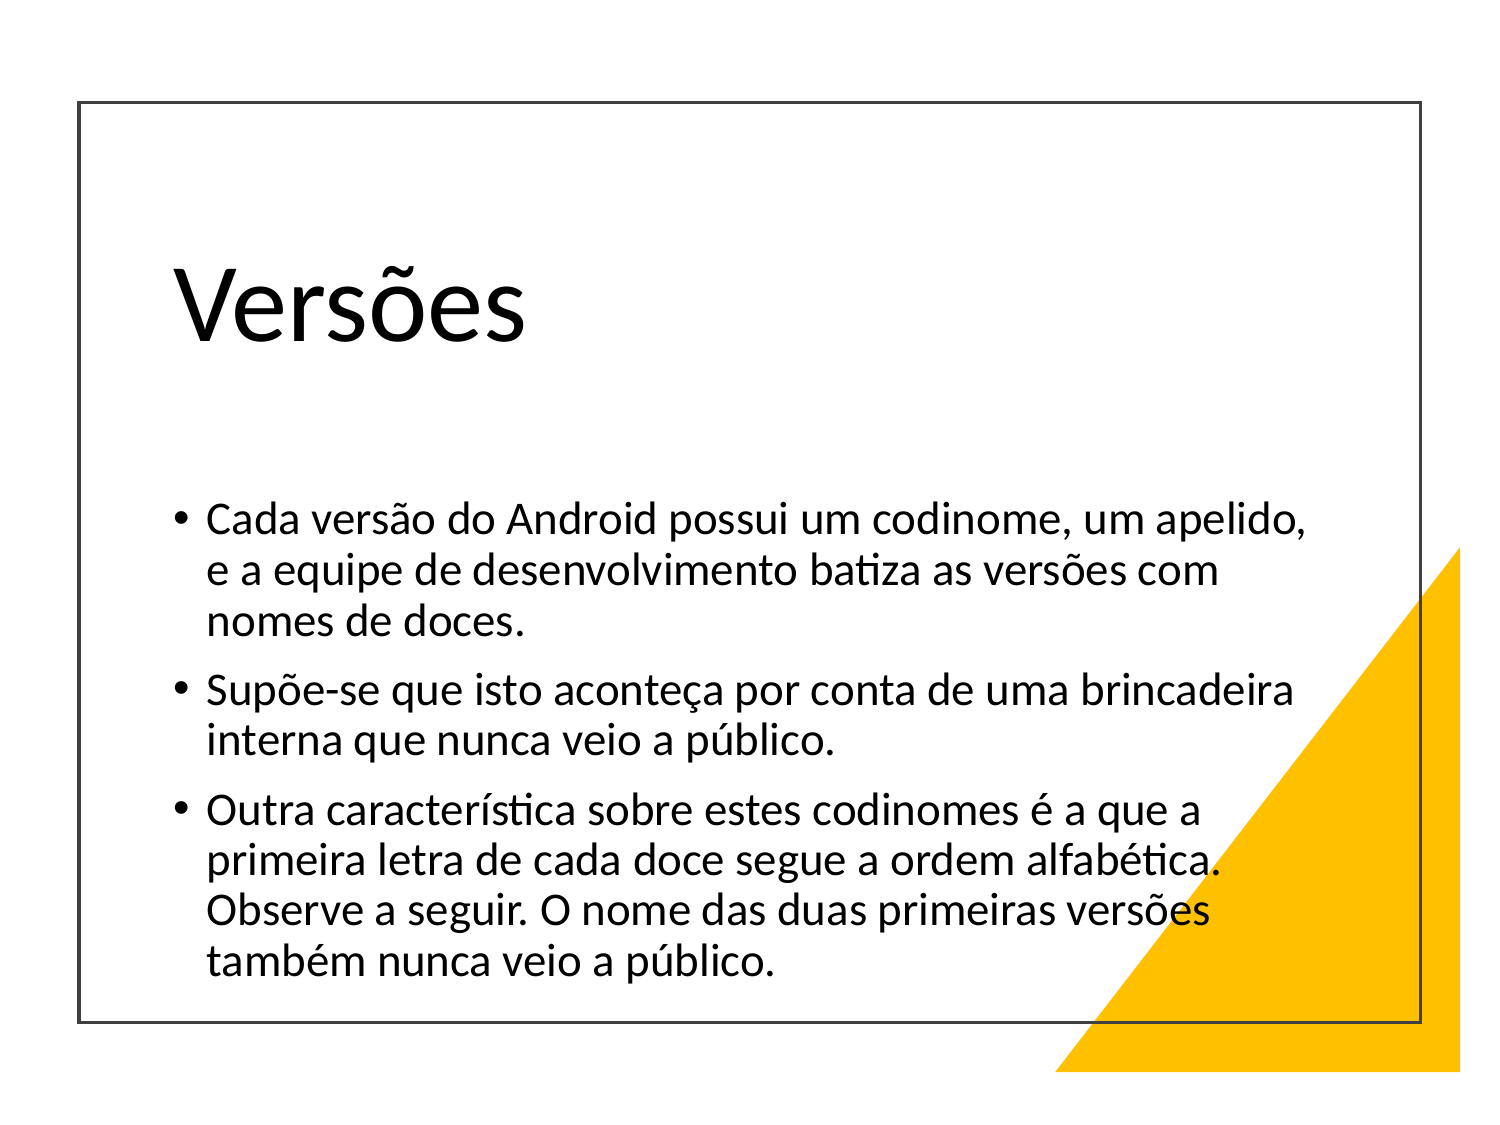

# Versões
Cada versão do Android possui um codinome, um apelido, e a equipe de desenvolvimento batiza as versões com nomes de doces.
Supõe-se que isto aconteça por conta de uma brincadeira interna que nunca veio a público.
Outra característica sobre estes codinomes é a que a primeira letra de cada doce segue a ordem alfabética. Observe a seguir. O nome das duas primeiras versões também nunca veio a público.